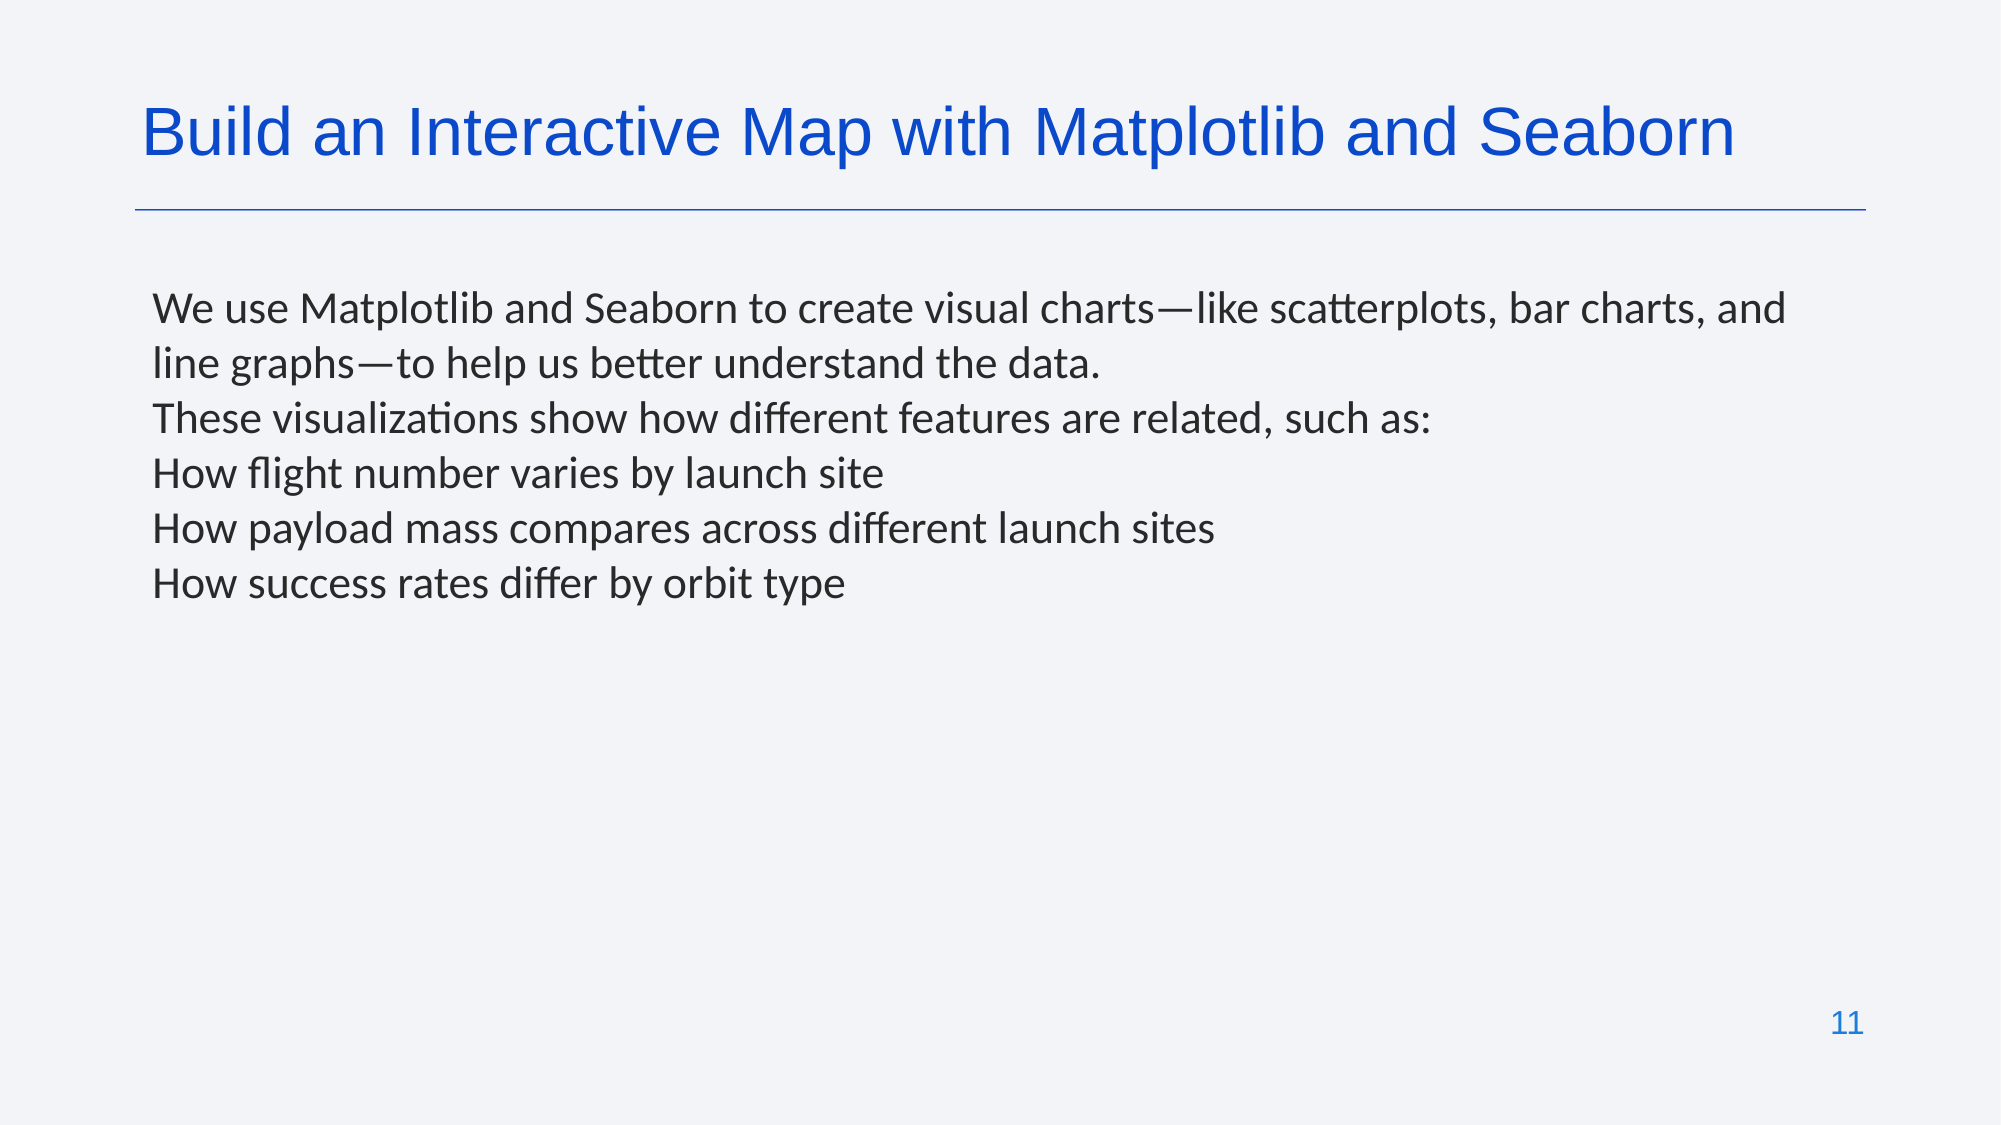

Build an Interactive Map with Matplotlib and Seaborn
We use Matplotlib and Seaborn to create visual charts—like scatterplots, bar charts, and line graphs—to help us better understand the data.
These visualizations show how different features are related, such as:
How flight number varies by launch site
How payload mass compares across different launch sites
How success rates differ by orbit type

11